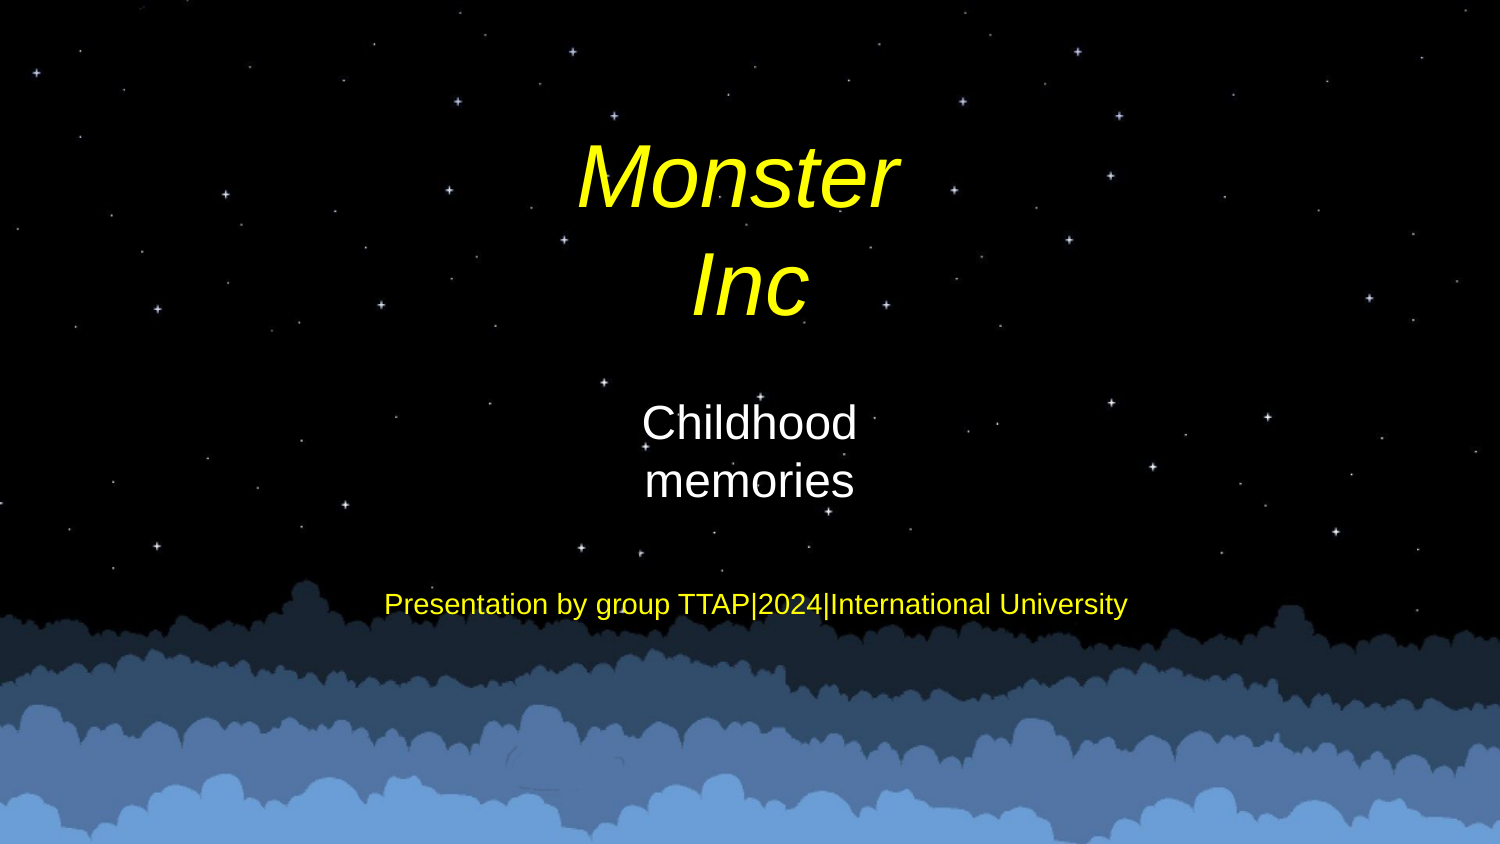

Monster
Inc
Childhood
memories
Presentation by group TTAP|2024|International University